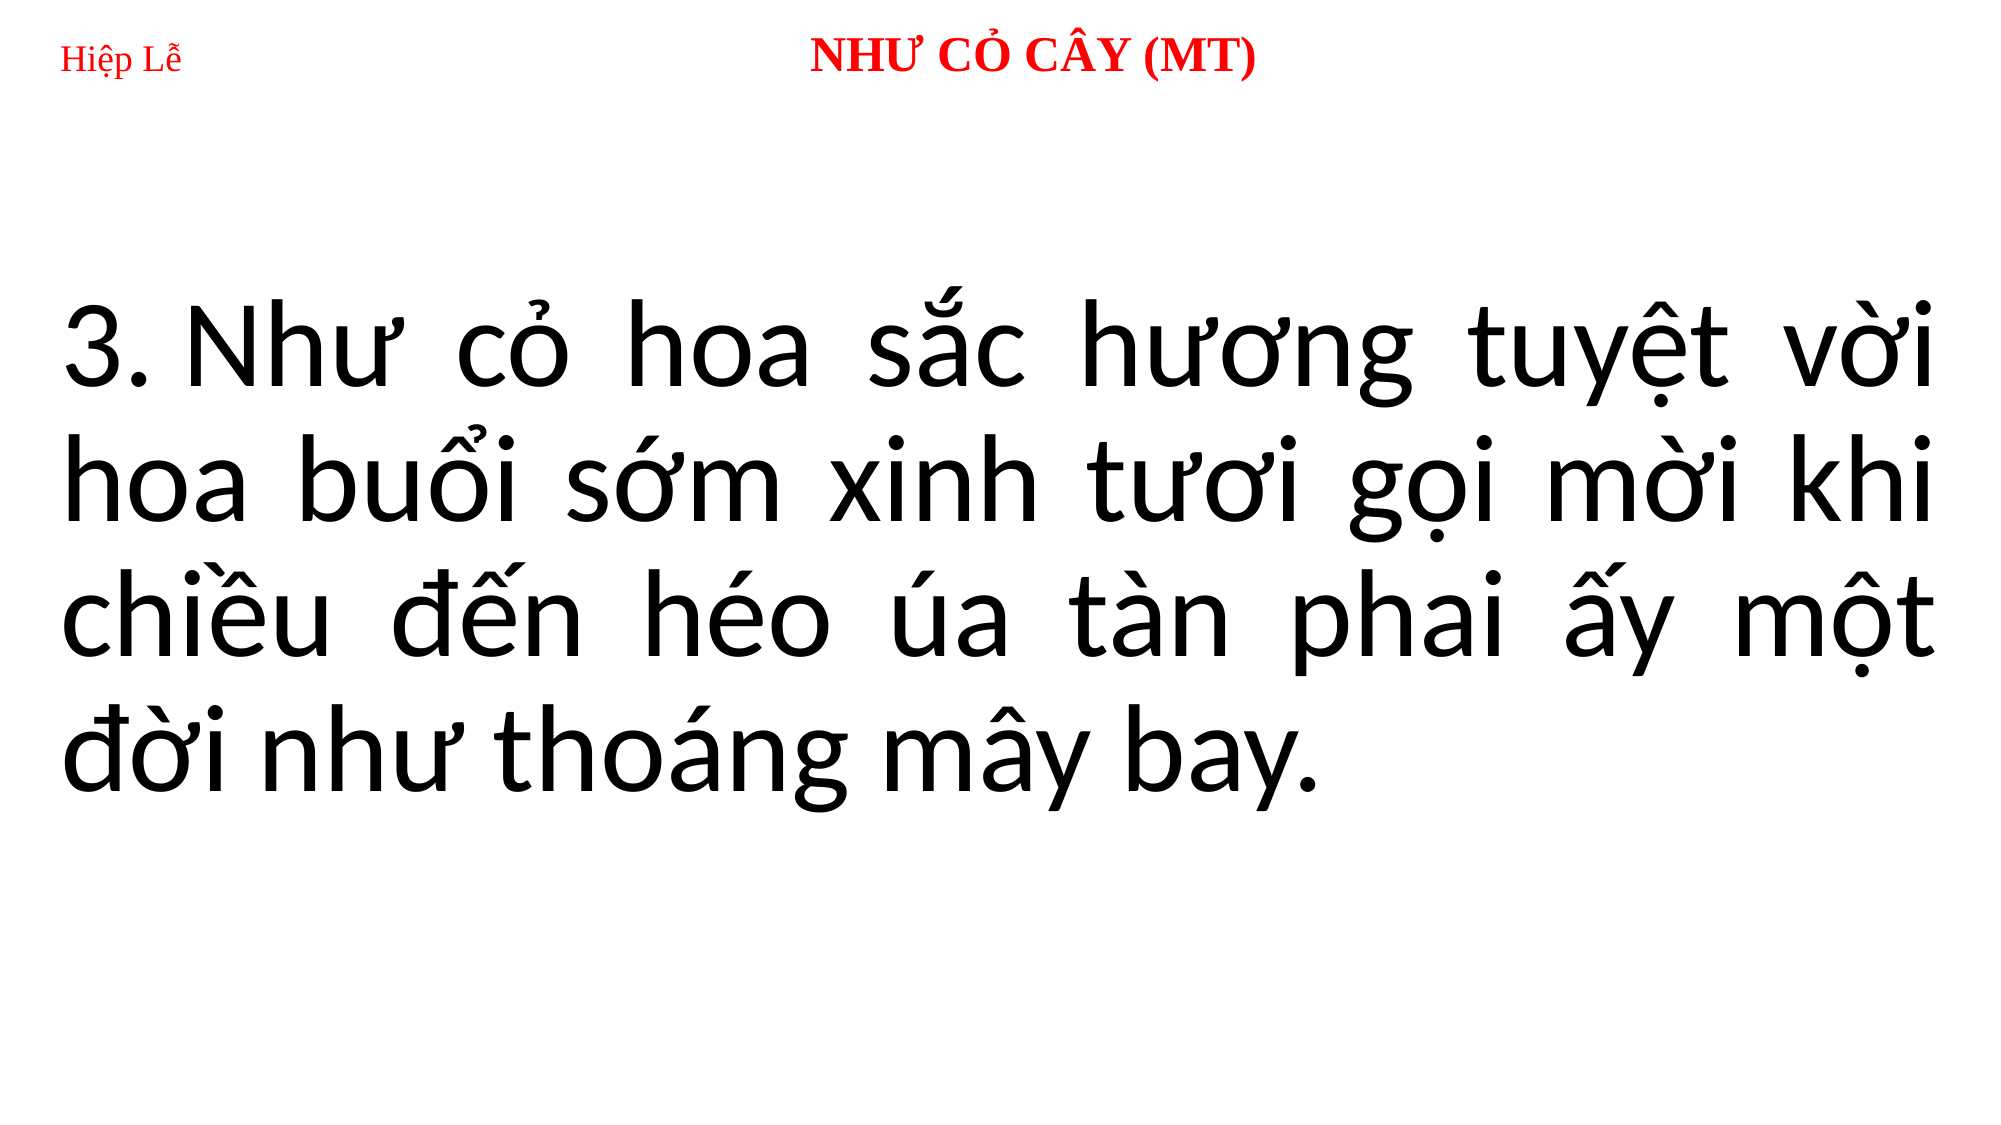

# Hiệp Lễ                                             		NHƯ CỎ CÂY (MT)
3. Như cỏ hoa sắc hương tuyệt vời hoa buổi sớm xinh tươi gọi mời khi chiều đến héo úa tàn phai ấy một đời như thoáng mây bay.